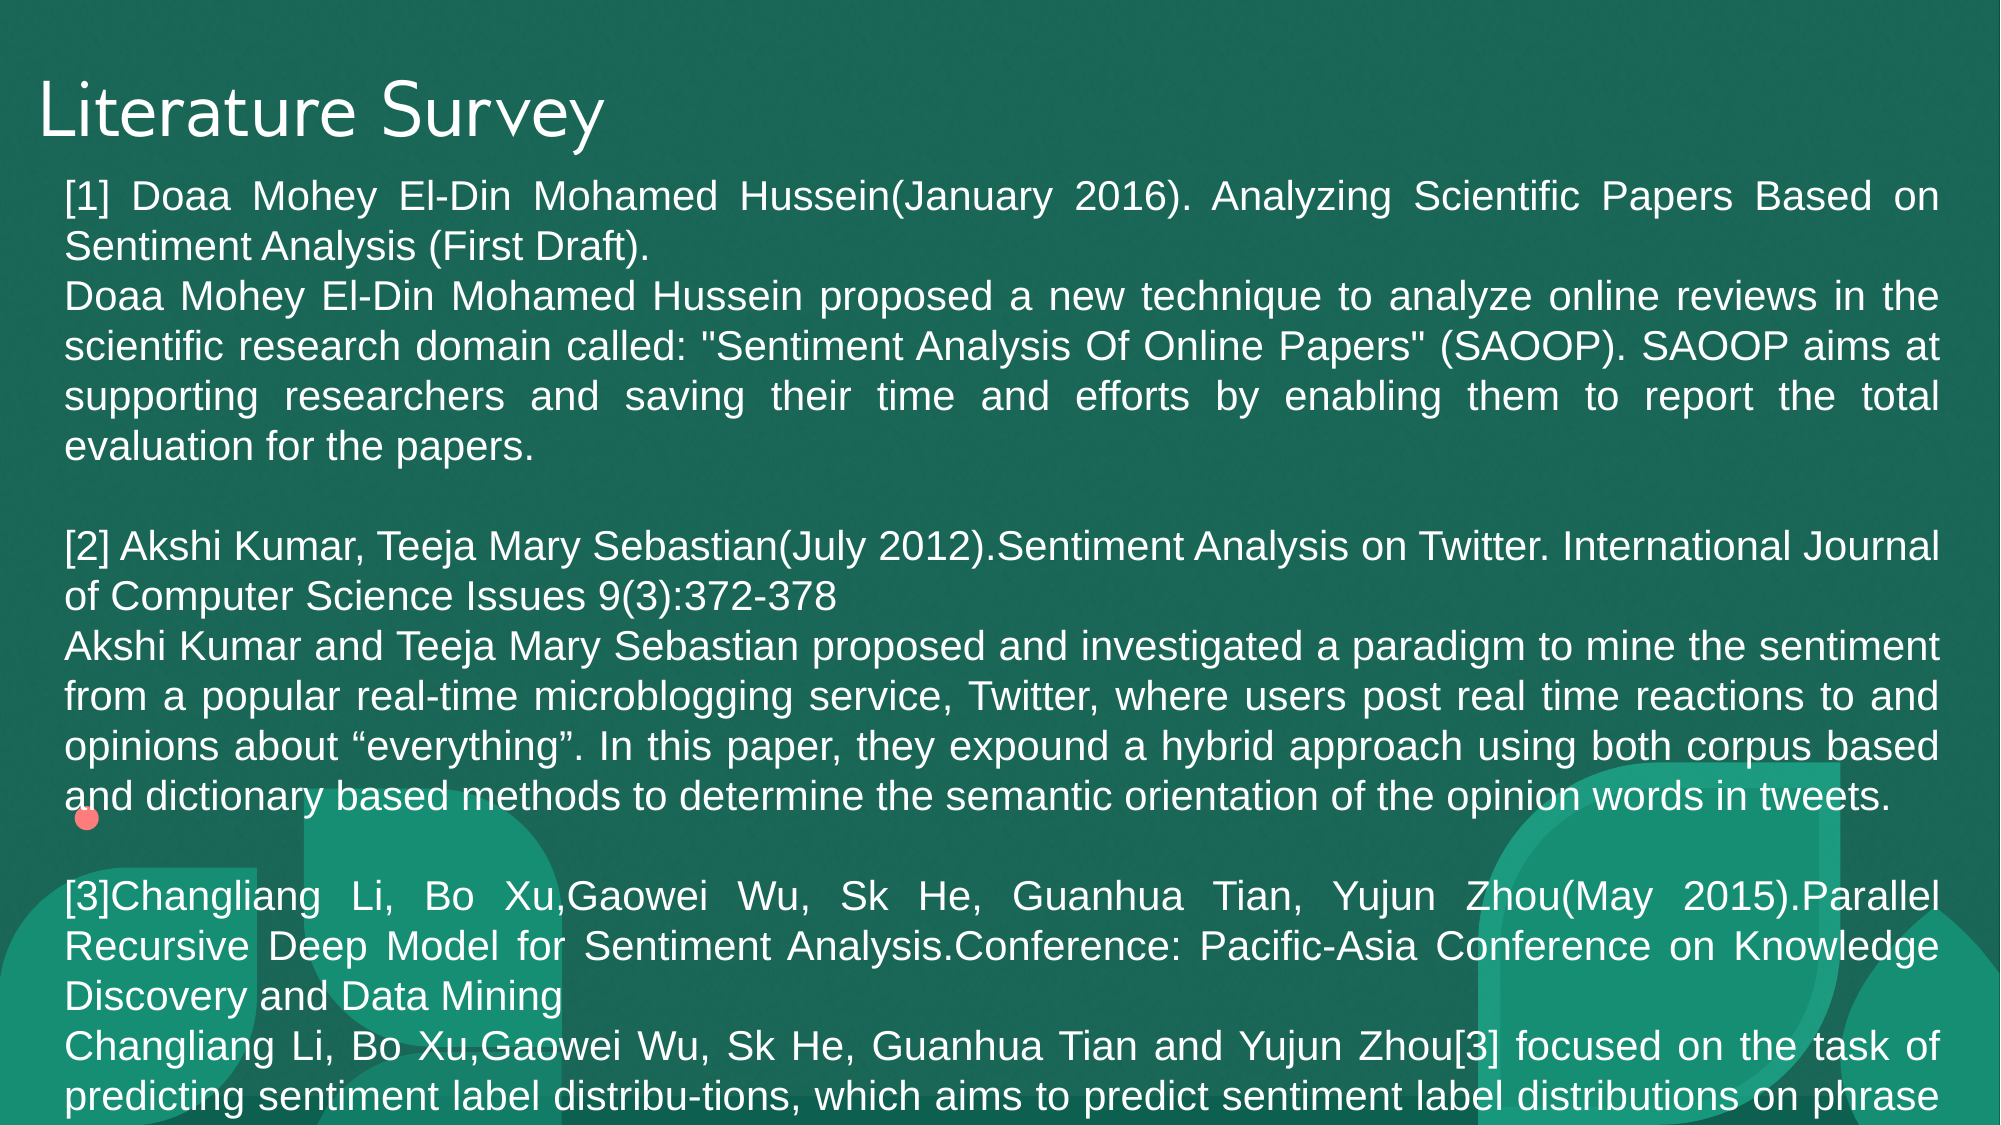

Literature Survey
[1] Doaa Mohey El-Din Mohamed Hussein(January 2016). Analyzing Scientific Papers Based on Sentiment Analysis (First Draft).​
Doaa Mohey El-Din Mohamed Hussein proposed a new technique to analyze online reviews in the scientific research domain called: "Sentiment Analysis Of Online Papers" (SAOOP). SAOOP aims at supporting researchers and saving their time and efforts by enabling them to report the total evaluation for the papers.​
​
[2] Akshi Kumar, Teeja Mary Sebastian(July 2012).Sentiment Analysis on Twitter. International Journal of Computer Science Issues 9(3):372-378​
Akshi Kumar and Teeja Mary Sebastian proposed and investigated a paradigm to mine the sentiment from a popular real-time microblogging service, Twitter, where users post real time reactions to and opinions about “everything”. In this paper, they expound a hybrid approach using both corpus based and dictionary based methods to determine the semantic orientation of the opinion words in tweets.​

[3]Changliang Li, Bo Xu,Gaowei Wu, Sk He, Guanhua Tian, Yujun Zhou(May 2015).Parallel Recursive Deep Model for Sentiment Analysis.Conference: Pacific-Asia Conference on Knowledge Discovery and Data Mining​
Changliang Li, Bo Xu,Gaowei Wu, Sk He, Guanhua Tian and Yujun Zhou[3] focused on the task of predicting sentiment label distribu-tions, which aims to predict sentiment label distributions on phrase and sentence level. There has recently been considerable progress in predicting sentiment label distributions.​